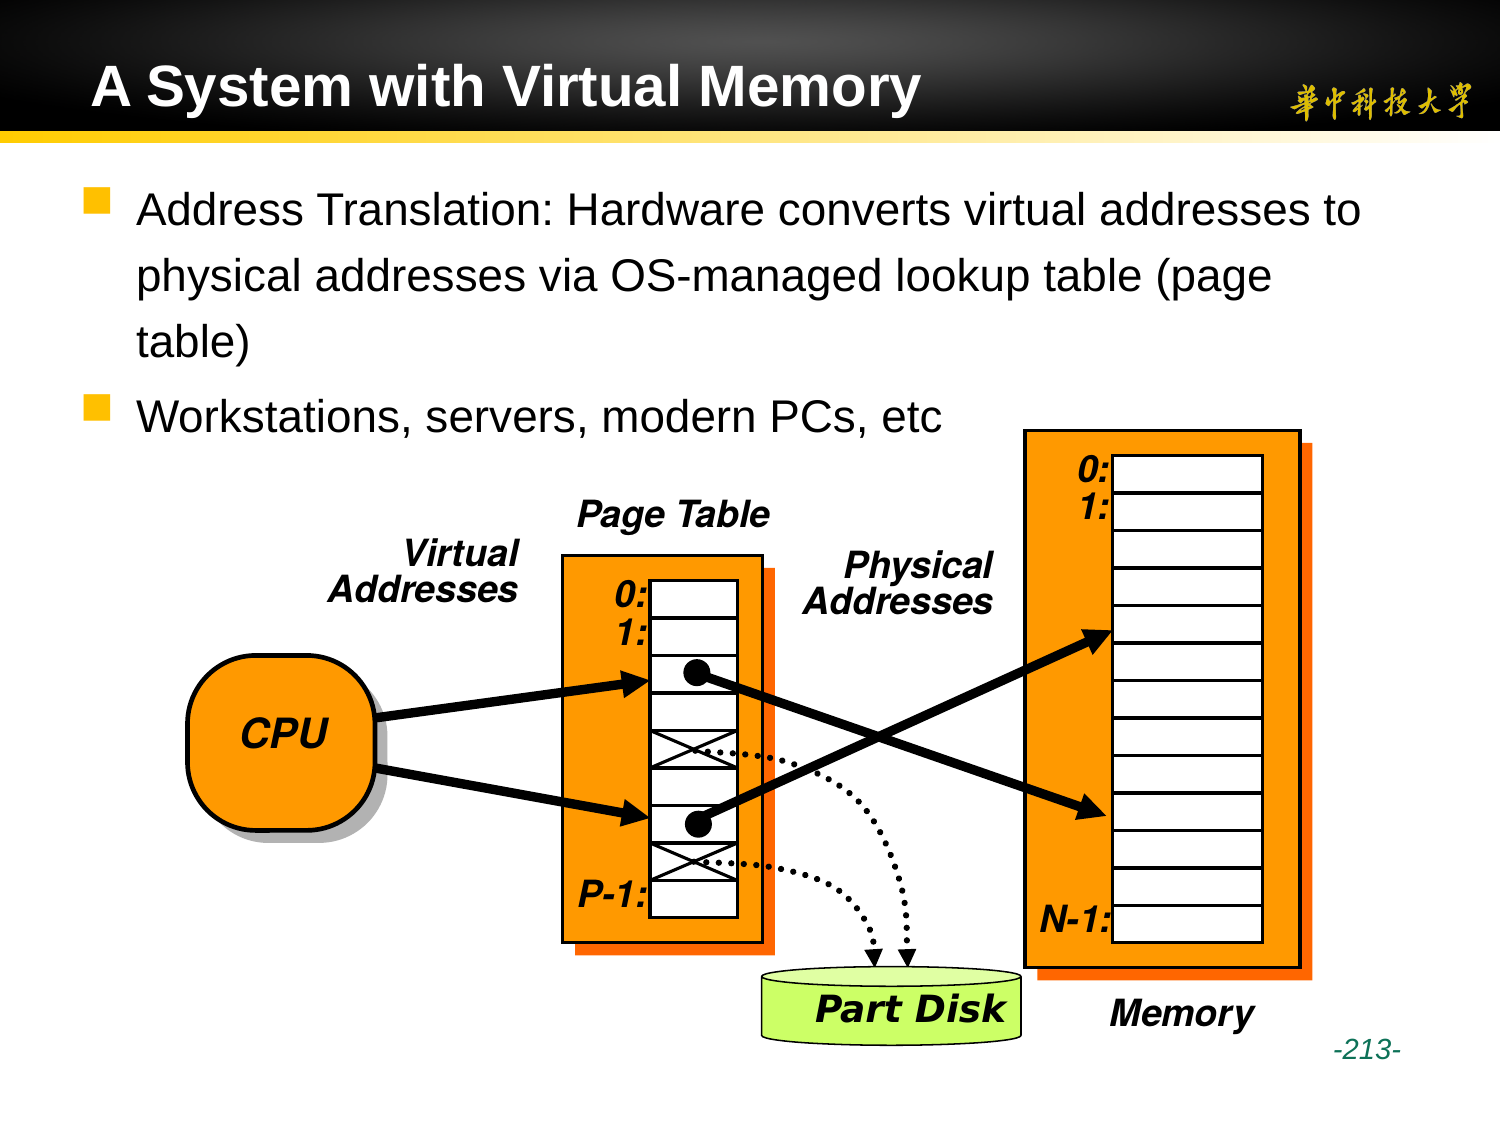

# A System with Virtual Memory
Address Translation: Hardware converts virtual addresses to physical addresses via OS-managed lookup table (page table)
Workstations, servers, modern PCs, etc

0:

1:
N-1:
Page Table
Virtual
Addresses
Physical
Addresses

0:

1:

CPU

P-1:
Part Disk
Memory

 -213-